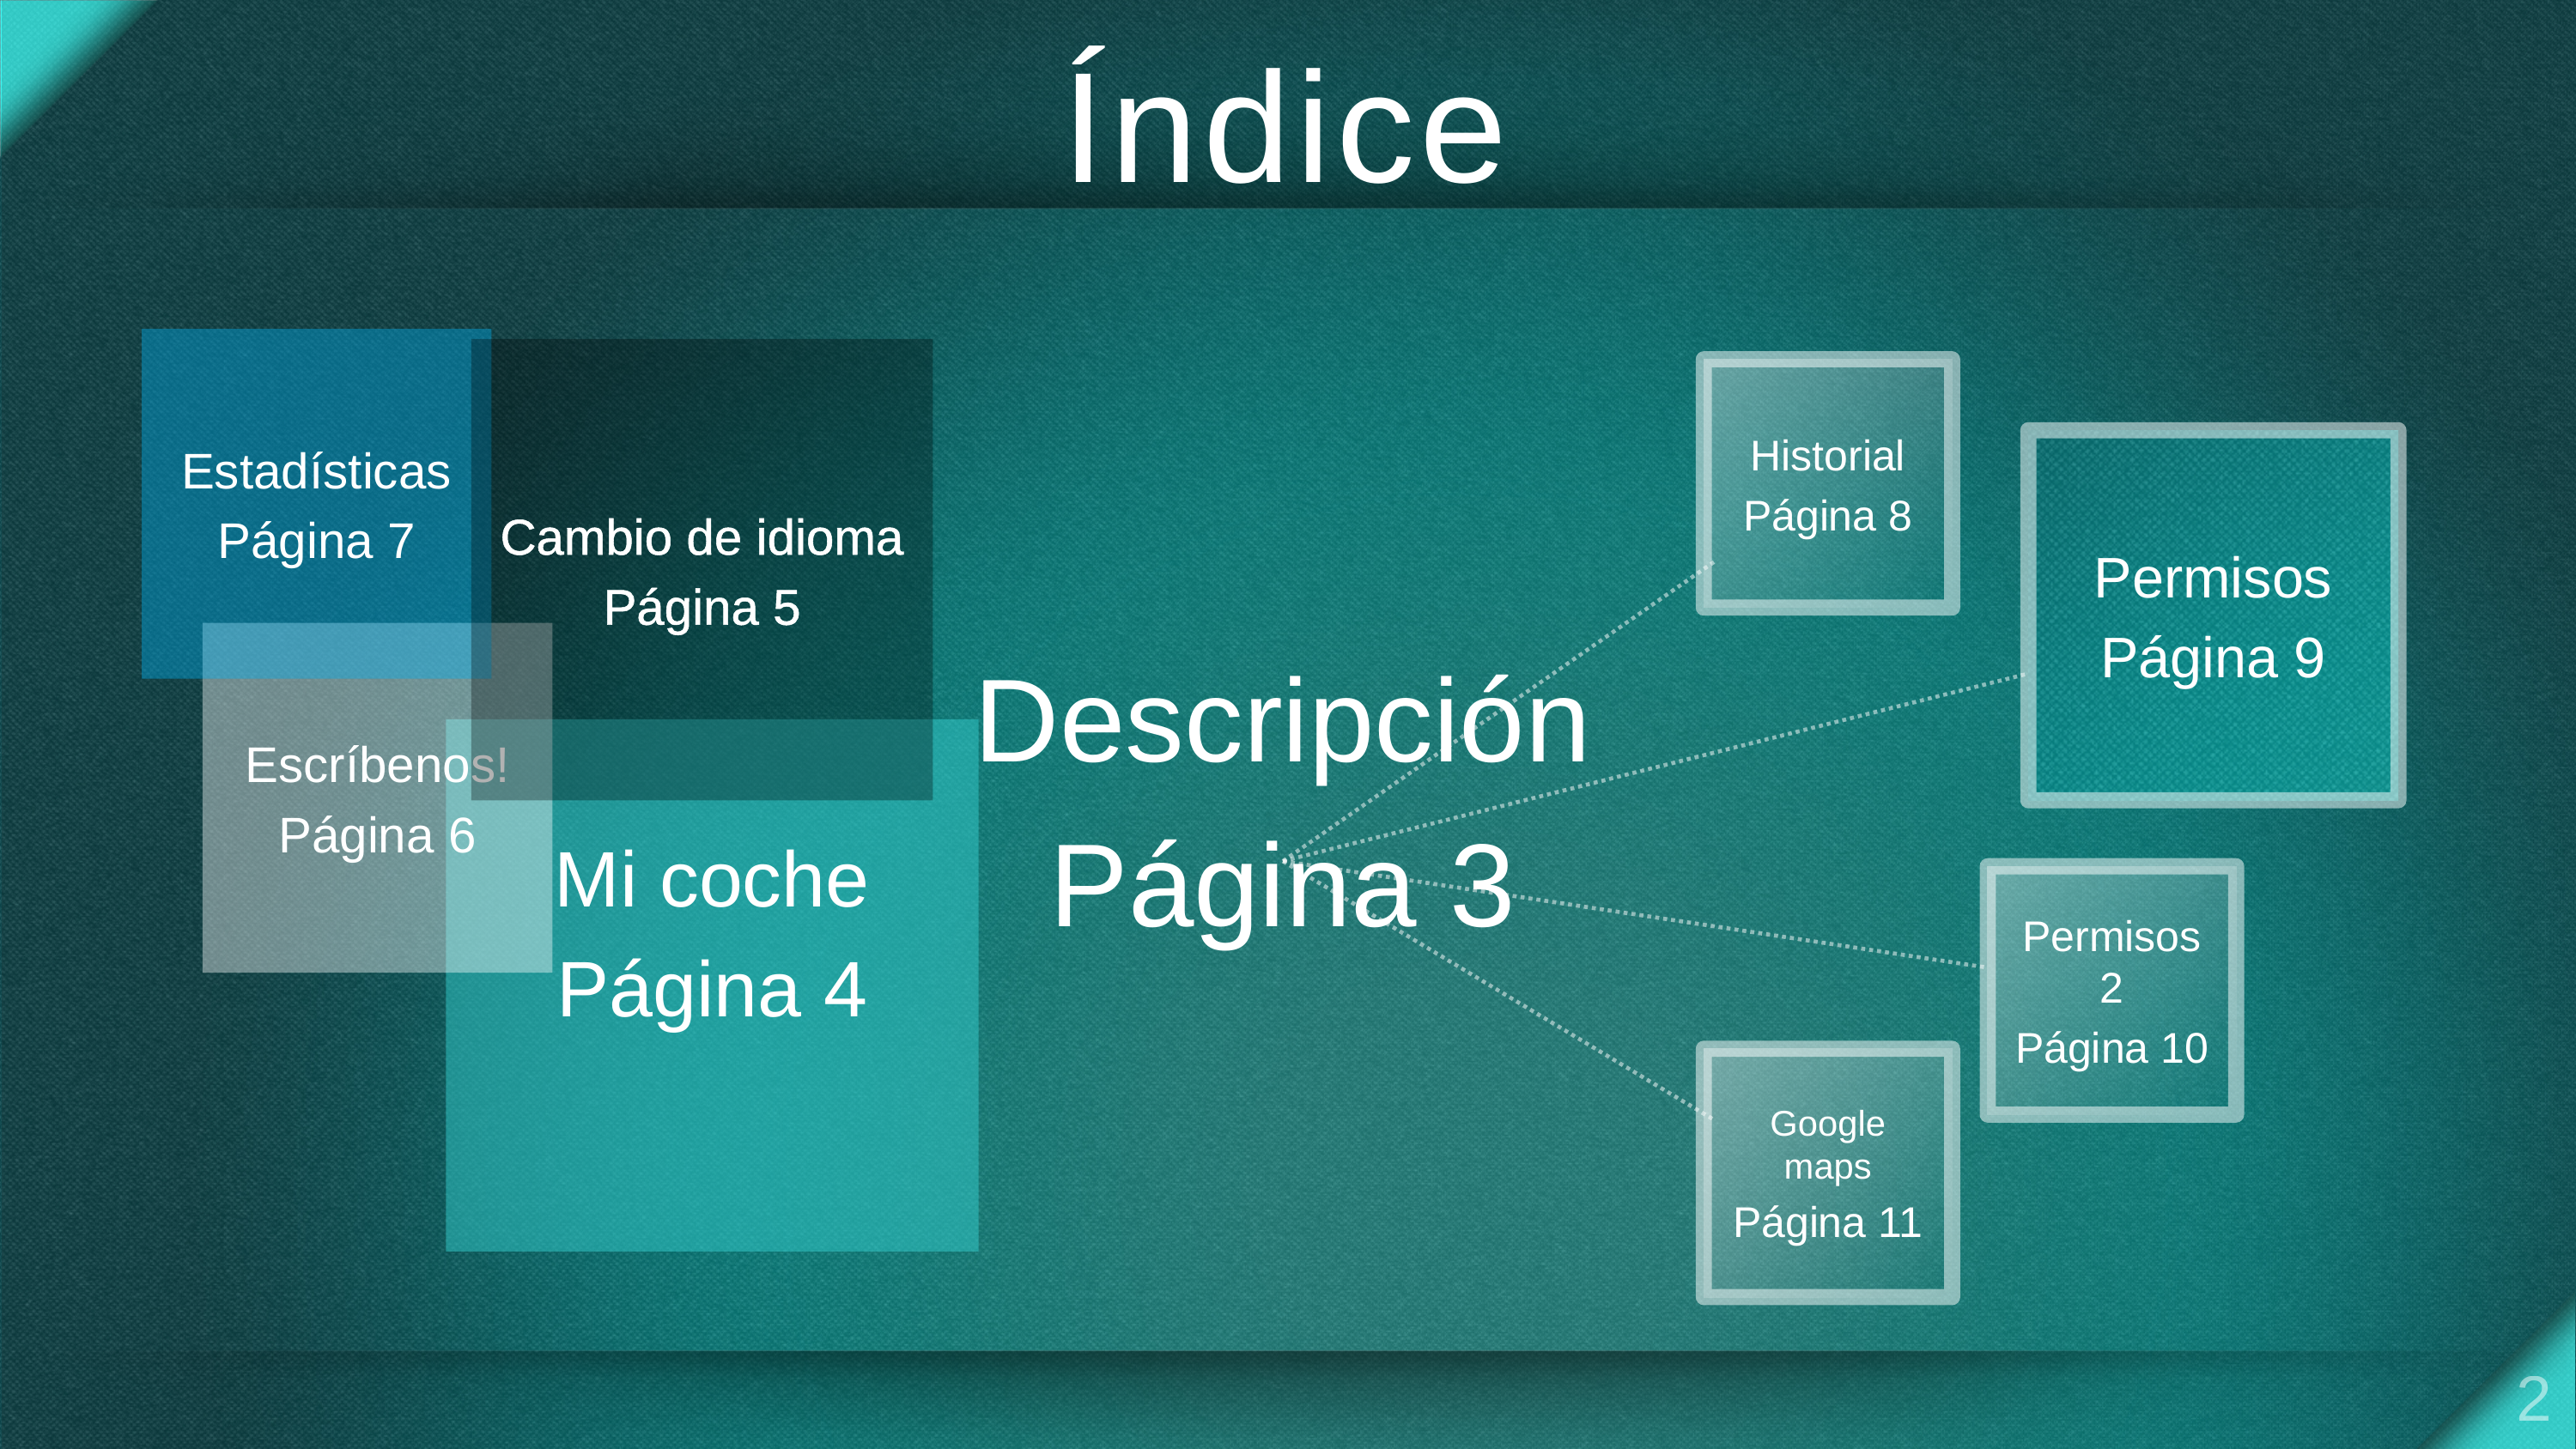

# Índice
Estadísticas
Página 7
Cambio de idioma
Página 5
Historial
Página 8
Permisos
Página 9

Escríbenos!
Página 6
Mi coche
Página 4

Descripción
Página 3
Permisos 2
Página 10
Google maps
Página 11
2